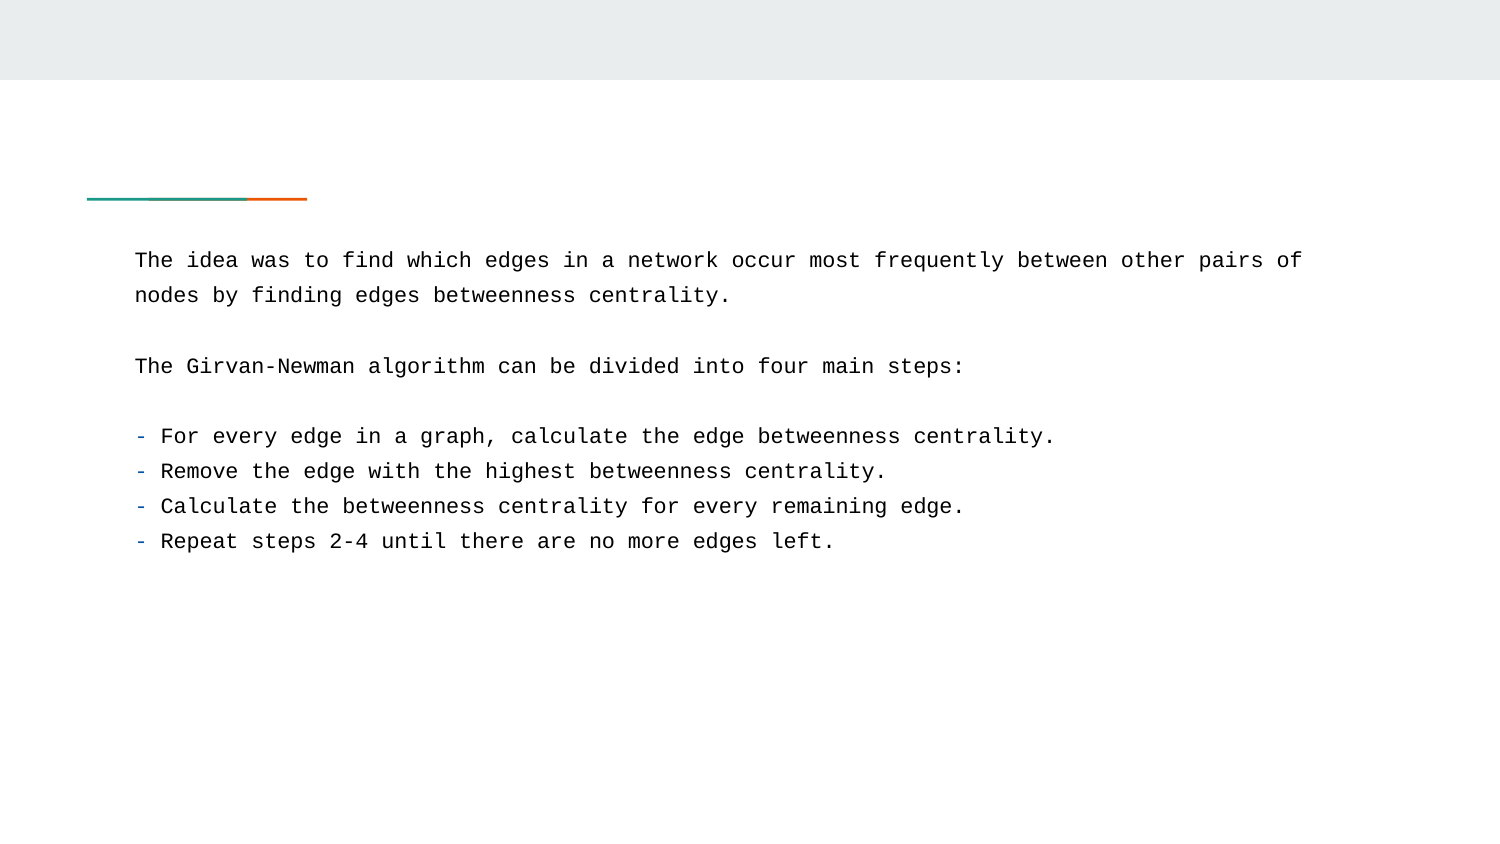

The idea was to find which edges in a network occur most frequently between other pairs of nodes by finding edges betweenness centrality.

The Girvan-Newman algorithm can be divided into four main steps:

- For every edge in a graph, calculate the edge betweenness centrality.
- Remove the edge with the highest betweenness centrality.
- Calculate the betweenness centrality for every remaining edge.
- Repeat steps 2-4 until there are no more edges left.